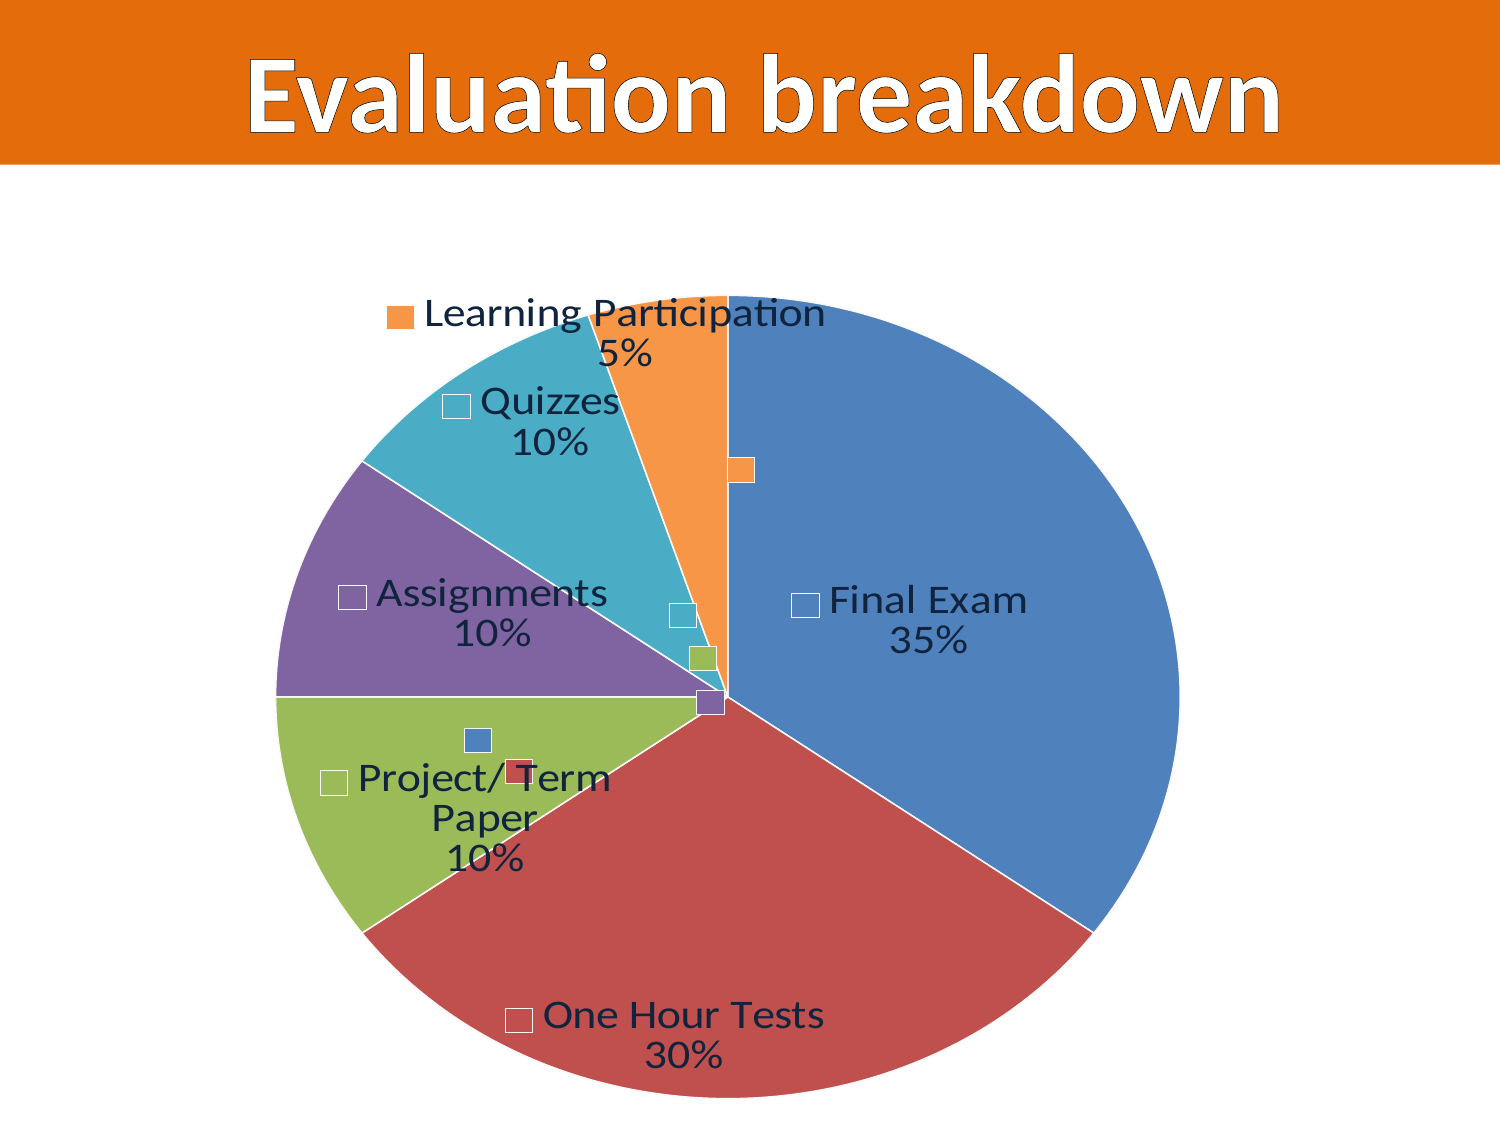

Evaluation breakdown

### Chart

| Category | Marks distribution |
|---|---|
| Final Exam | 35.0 |
| One Hour Tests | 30.0 |
| Project/ Term Paper | 10.0 |
| Assignments | 10.0 |
| Quizzes | 10.0 |
| Learning Participation | 5.0 |